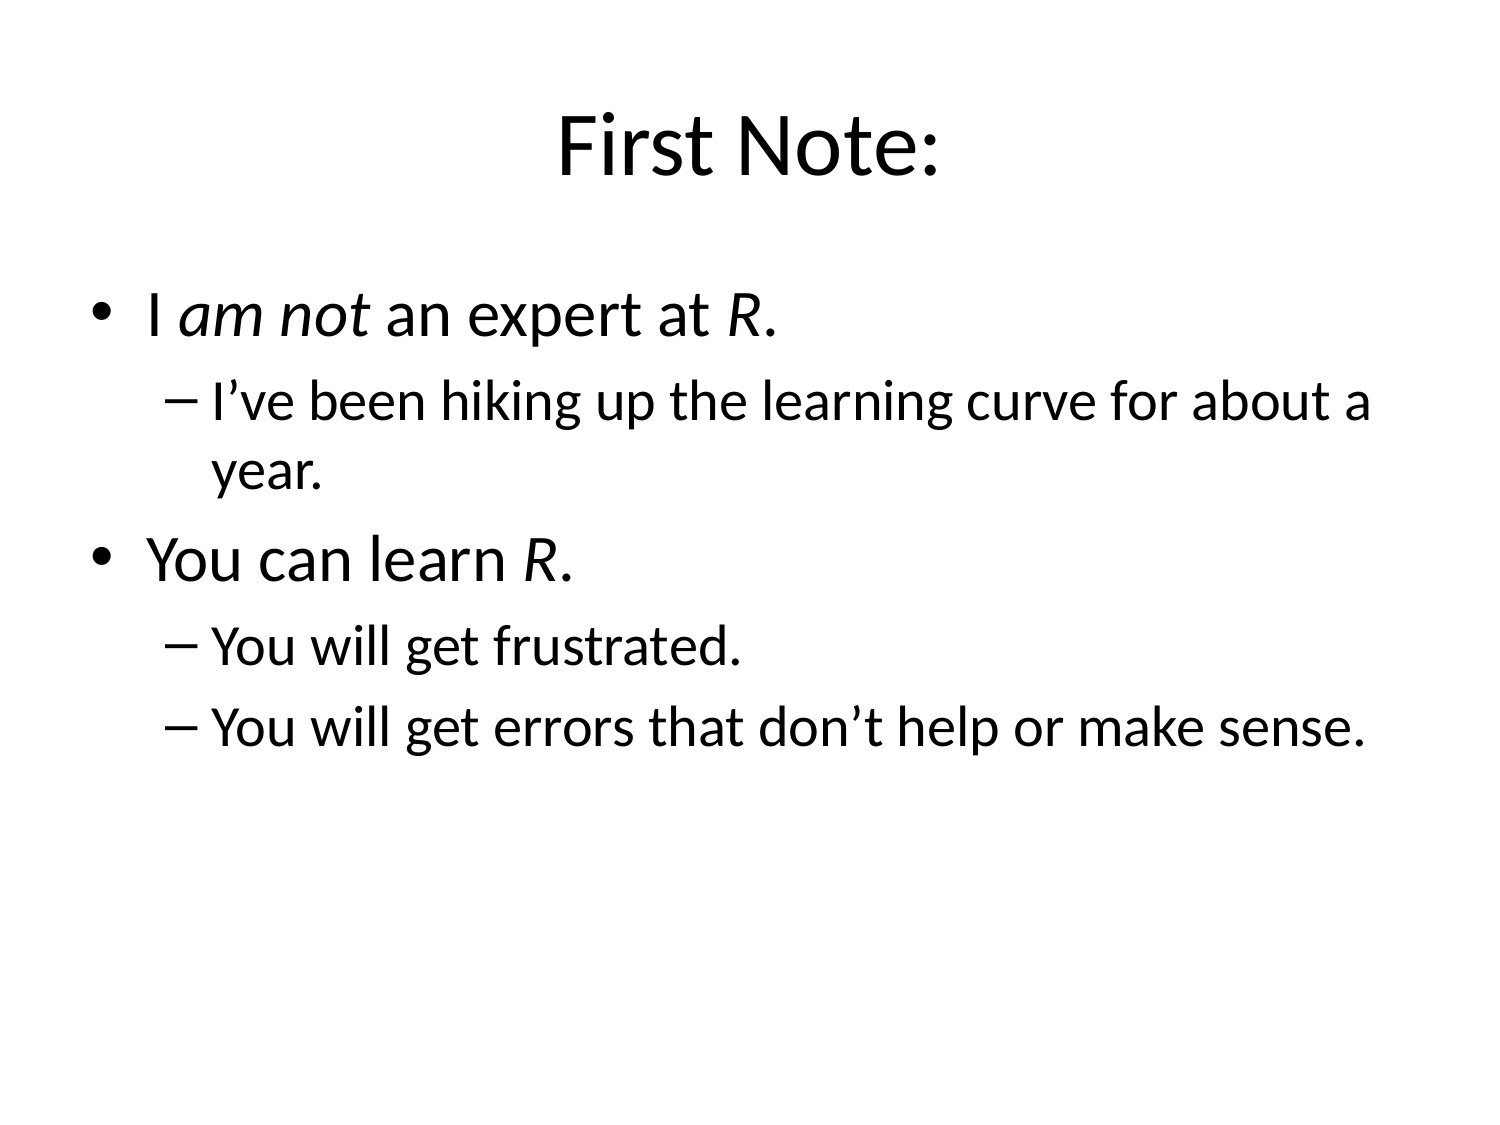

# First Note:
I am not an expert at R.
I’ve been hiking up the learning curve for about a year.
You can learn R.
You will get frustrated.
You will get errors that don’t help or make sense.